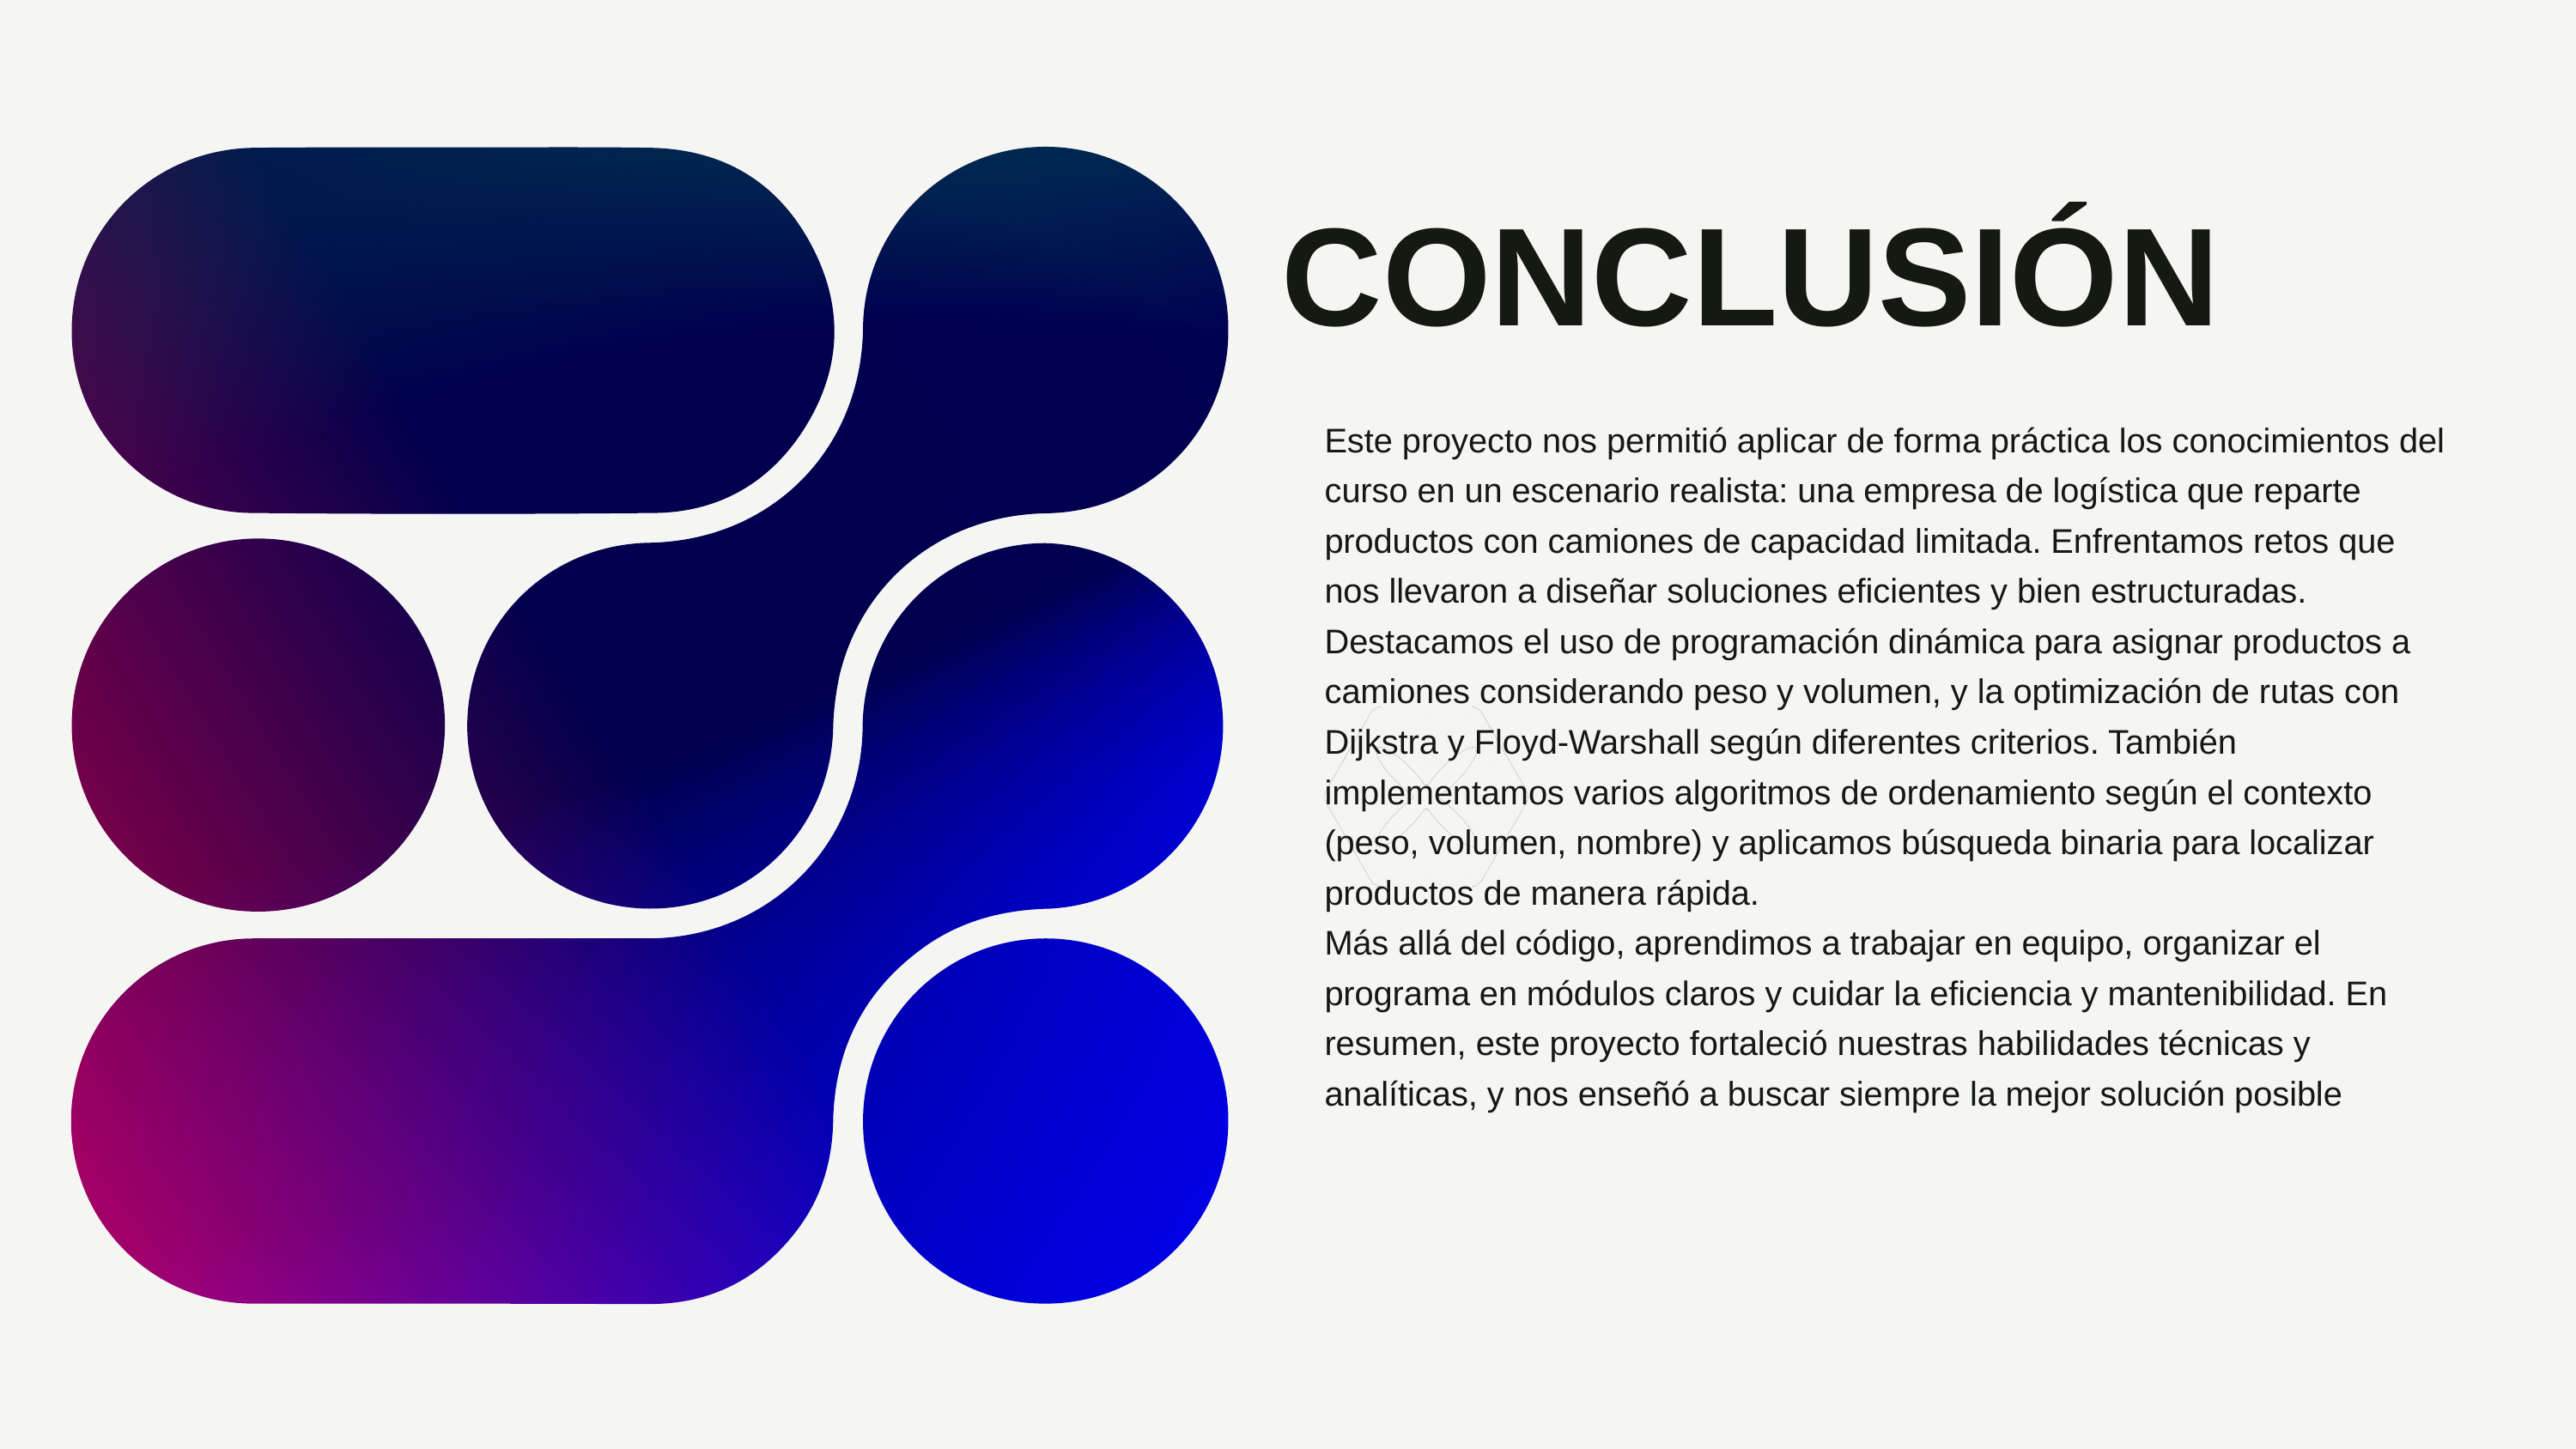

CONCLUSIÓN
Este proyecto nos permitió aplicar de forma práctica los conocimientos del curso en un escenario realista: una empresa de logística que reparte productos con camiones de capacidad limitada. Enfrentamos retos que nos llevaron a diseñar soluciones eficientes y bien estructuradas.
Destacamos el uso de programación dinámica para asignar productos a camiones considerando peso y volumen, y la optimización de rutas con Dijkstra y Floyd-Warshall según diferentes criterios. También implementamos varios algoritmos de ordenamiento según el contexto (peso, volumen, nombre) y aplicamos búsqueda binaria para localizar productos de manera rápida.
Más allá del código, aprendimos a trabajar en equipo, organizar el programa en módulos claros y cuidar la eficiencia y mantenibilidad. En resumen, este proyecto fortaleció nuestras habilidades técnicas y analíticas, y nos enseñó a buscar siempre la mejor solución posible